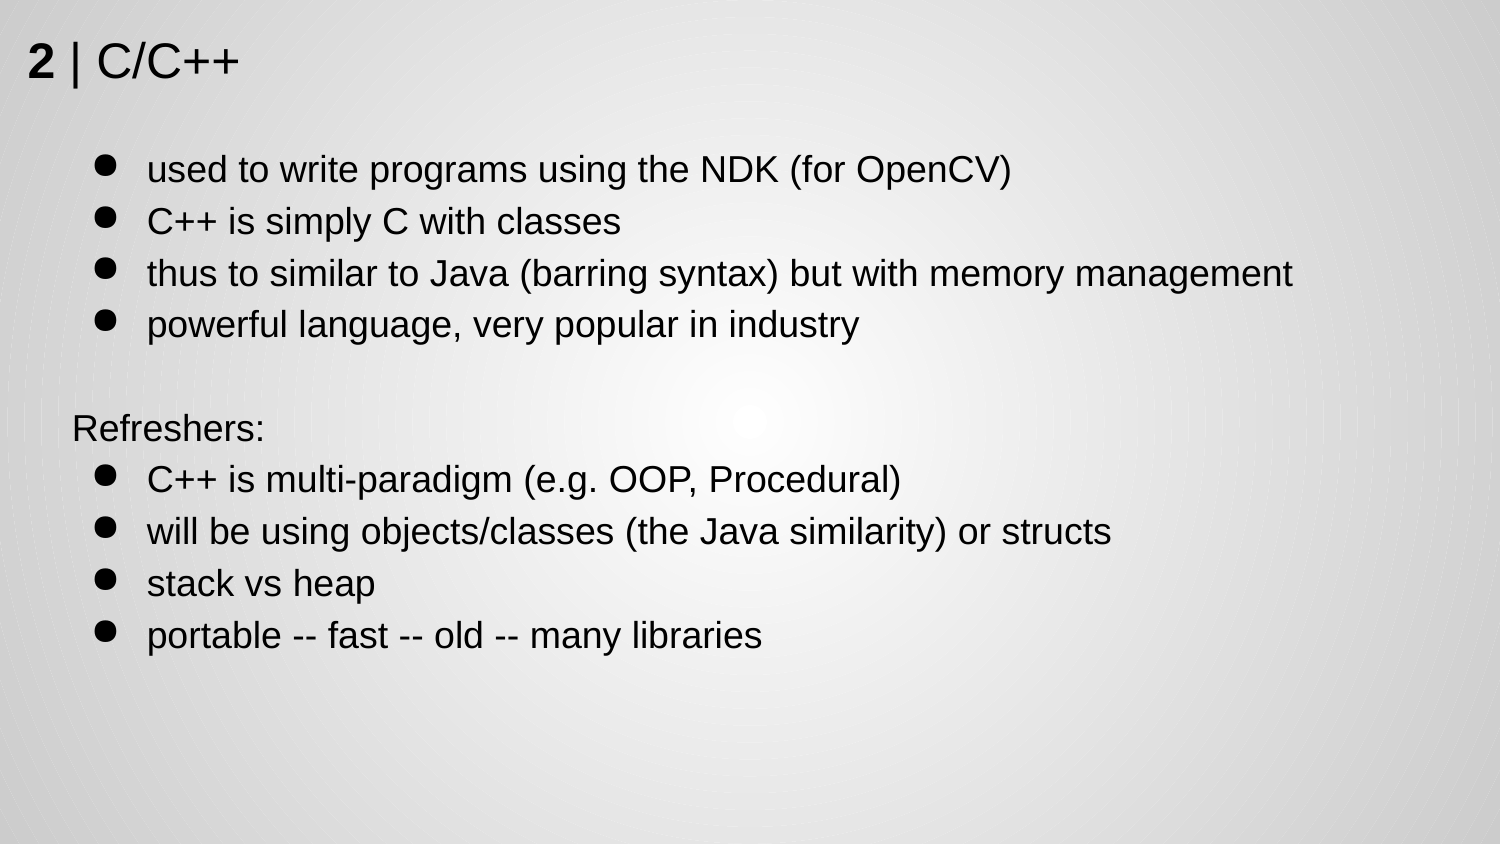

2 | C/C++
used to write programs using the NDK (for OpenCV)
C++ is simply C with classes
thus to similar to Java (barring syntax) but with memory management
powerful language, very popular in industry

Refreshers:
C++ is multi-paradigm (e.g. OOP, Procedural)
will be using objects/classes (the Java similarity) or structs
stack vs heap
portable -- fast -- old -- many libraries